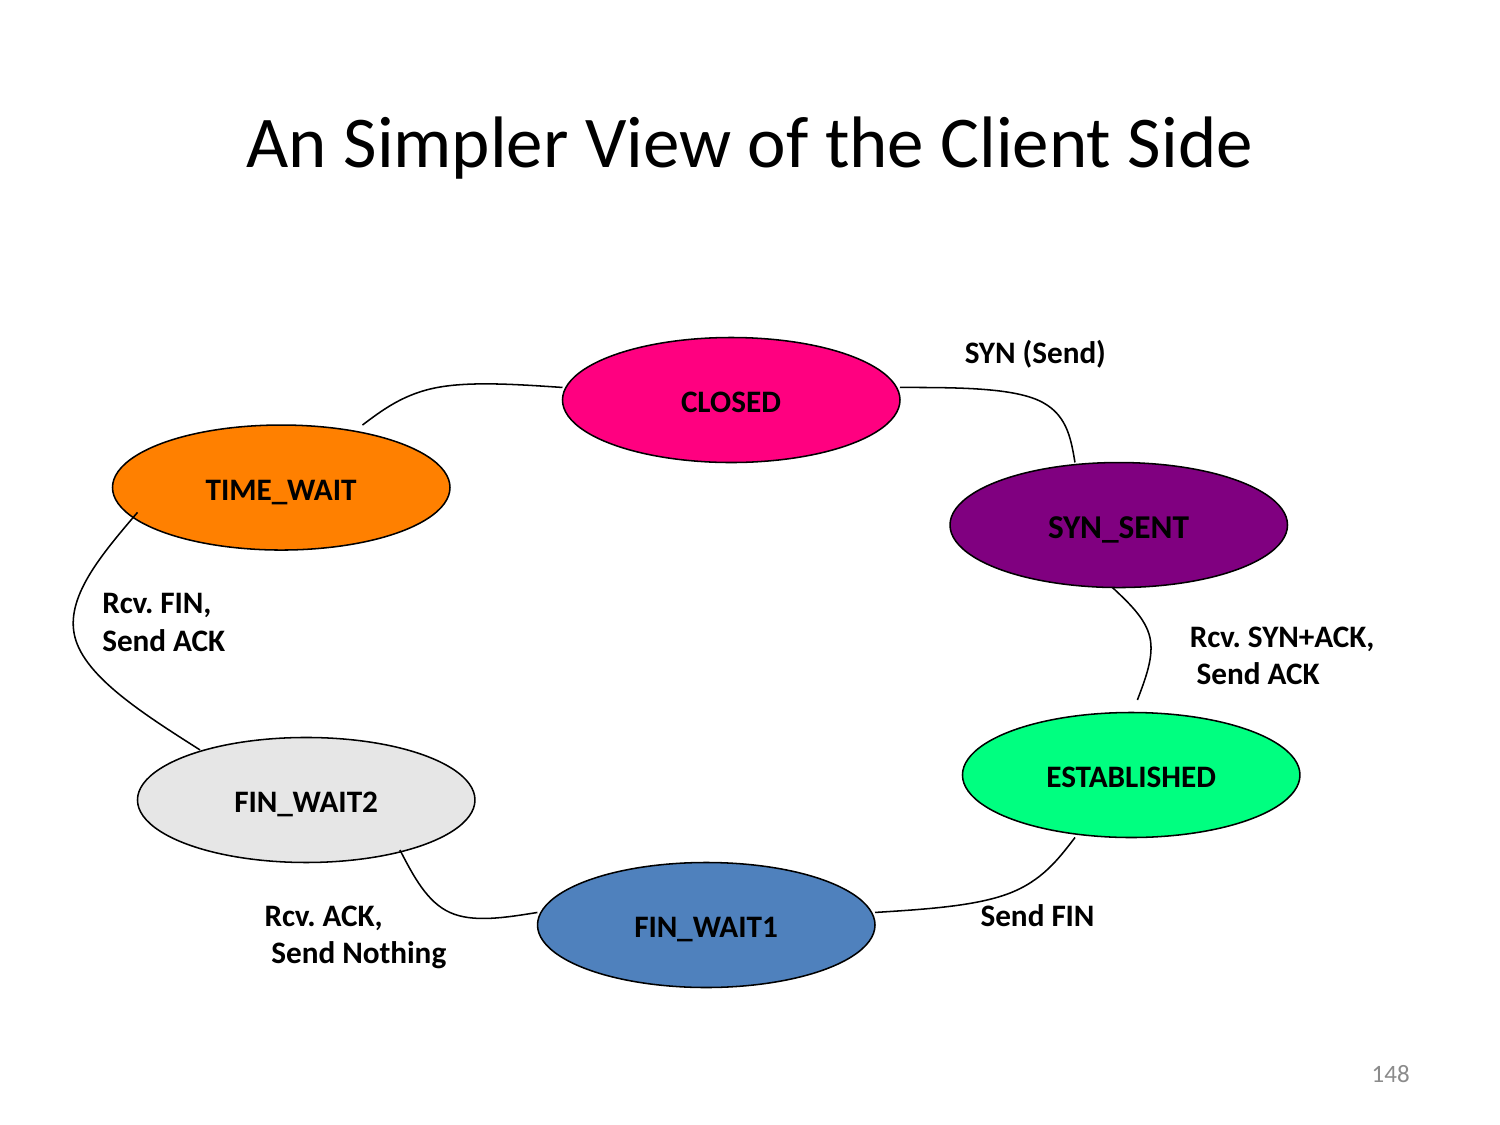

# An Simpler View of the Client Side
SYN (Send)
CLOSED

TIME_WAIT
SYN_SENT

Rcv. FIN,
Send ACK

Rcv. SYN+ACK,
 Send ACK
ESTABLISHED
FIN_WAIT2

FIN_WAIT1
Rcv. ACK,
 Send Nothing
Send FIN
148